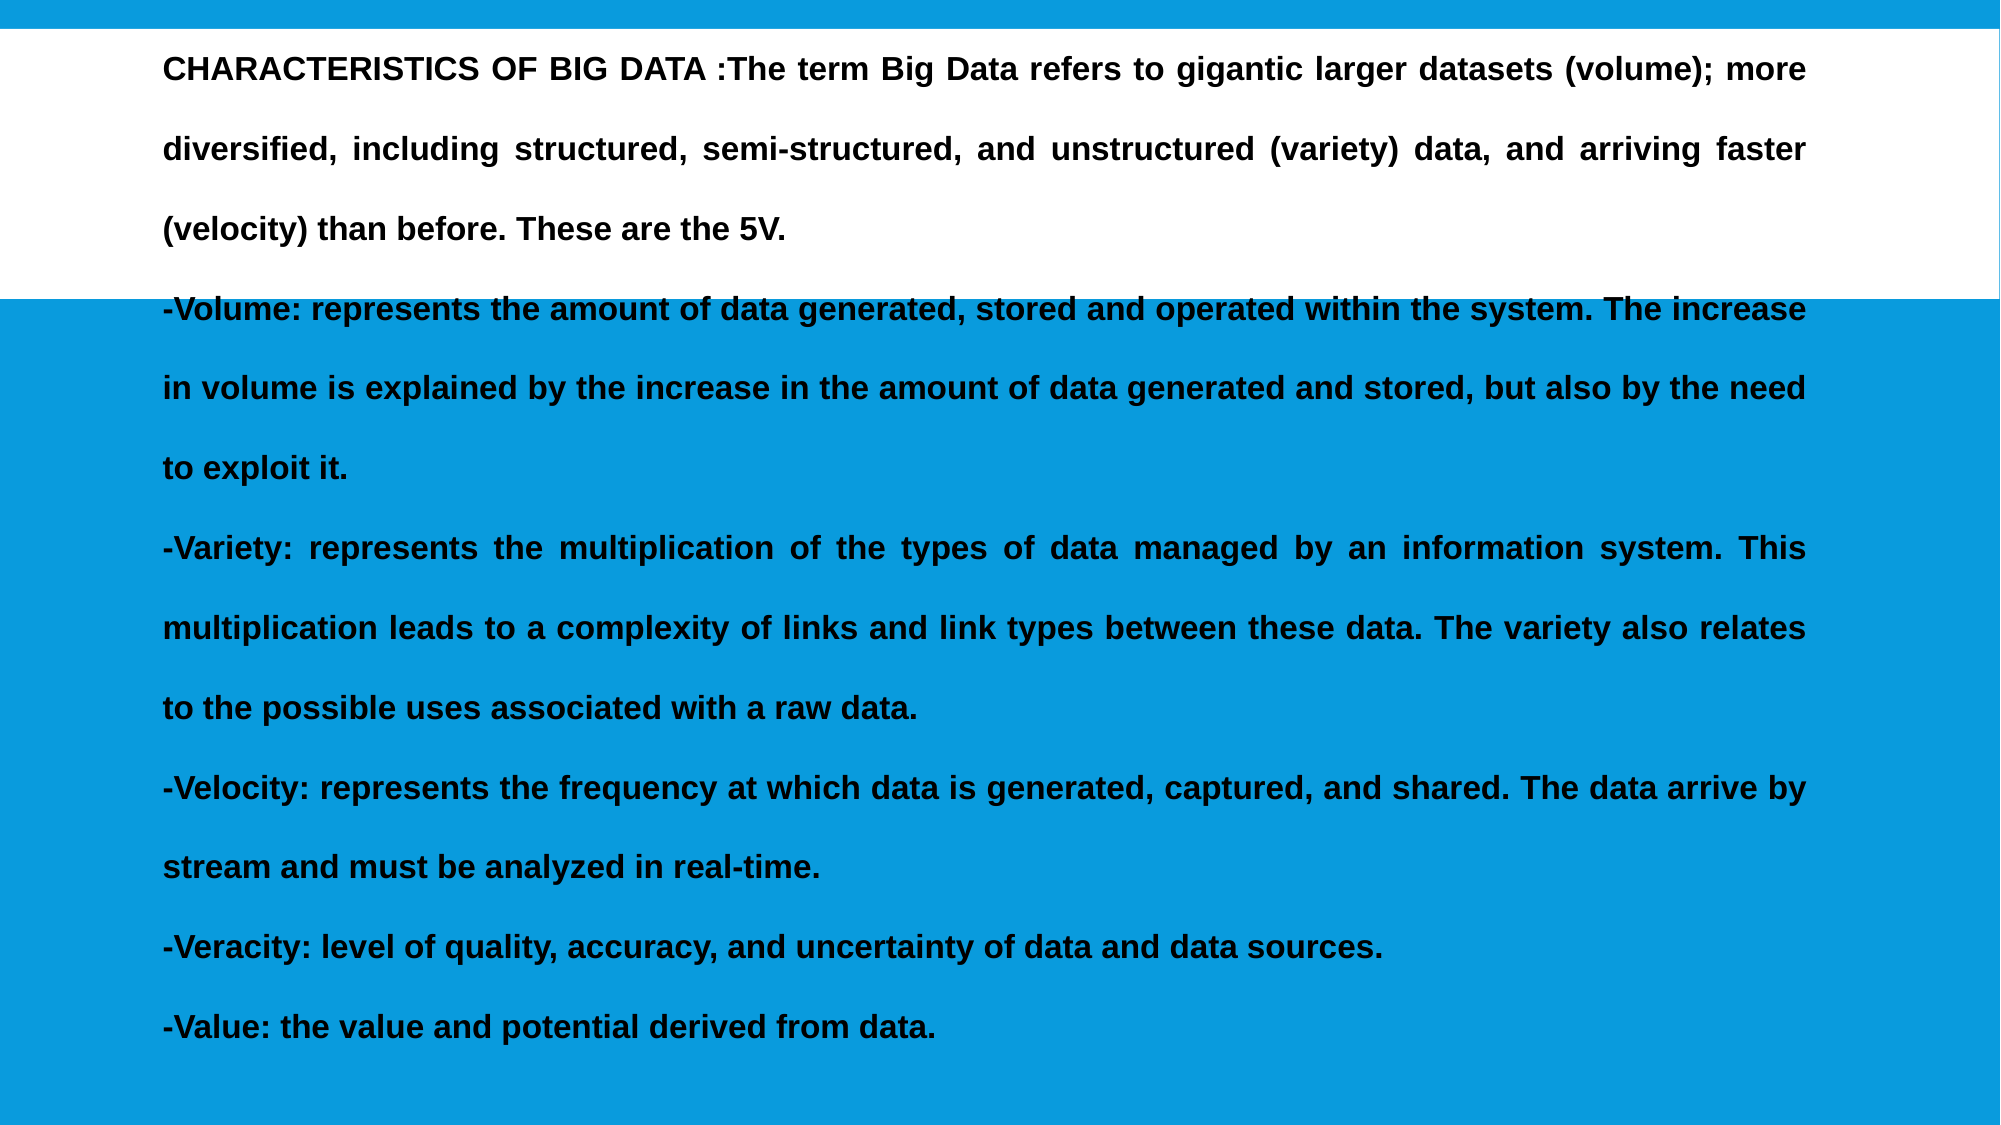

CHARACTERISTICS OF BIG DATA :The term Big Data refers to gigantic larger datasets (volume); more diversified, including structured, semi-structured, and unstructured (variety) data, and arriving faster (velocity) than before. These are the 5V.
-Volume: represents the amount of data generated, stored and operated within the system. The increase in volume is explained by the increase in the amount of data generated and stored, but also by the need to exploit it.
-Variety: represents the multiplication of the types of data managed by an information system. This multiplication leads to a complexity of links and link types between these data. The variety also relates to the possible uses associated with a raw data.
-Velocity: represents the frequency at which data is generated, captured, and shared. The data arrive by stream and must be analyzed in real-time.
-Veracity: level of quality, accuracy, and uncertainty of data and data sources.
-Value: the value and potential derived from data.